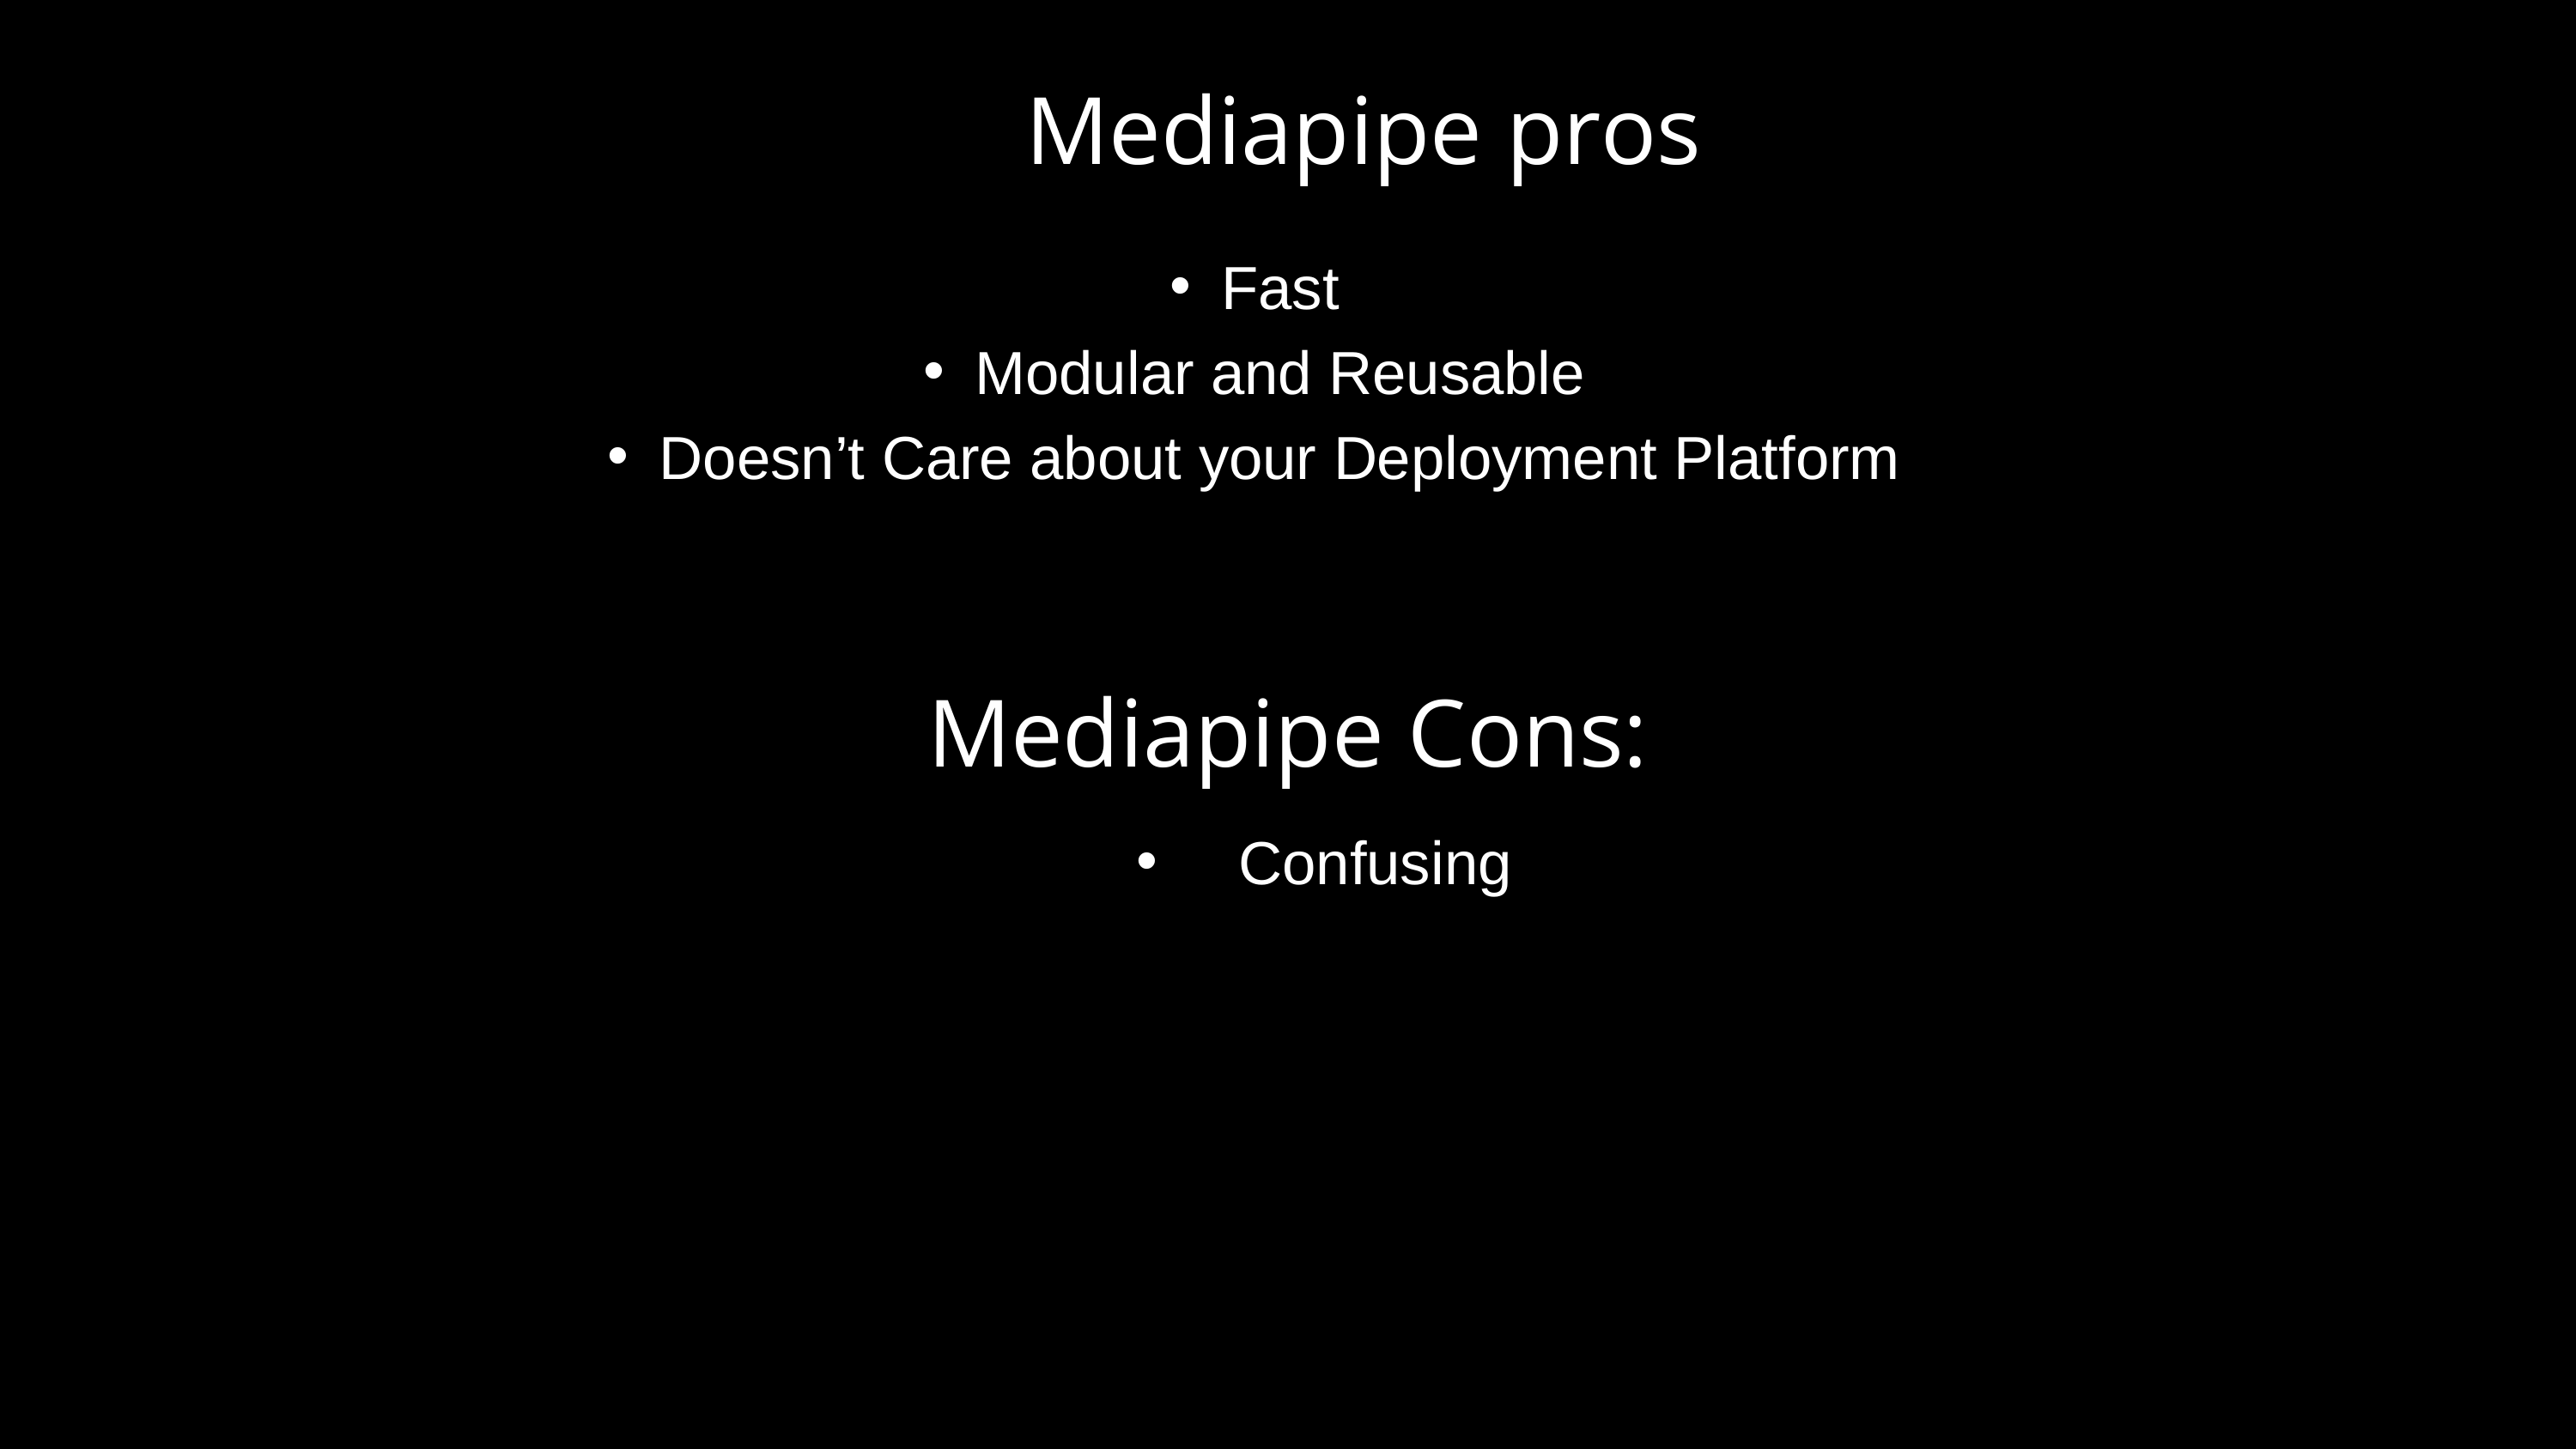

Mediapipe pros
Fast
Modular and Reusable
Doesn’t Care about your Deployment Platform

Mediapipe Cons:
   Confusing